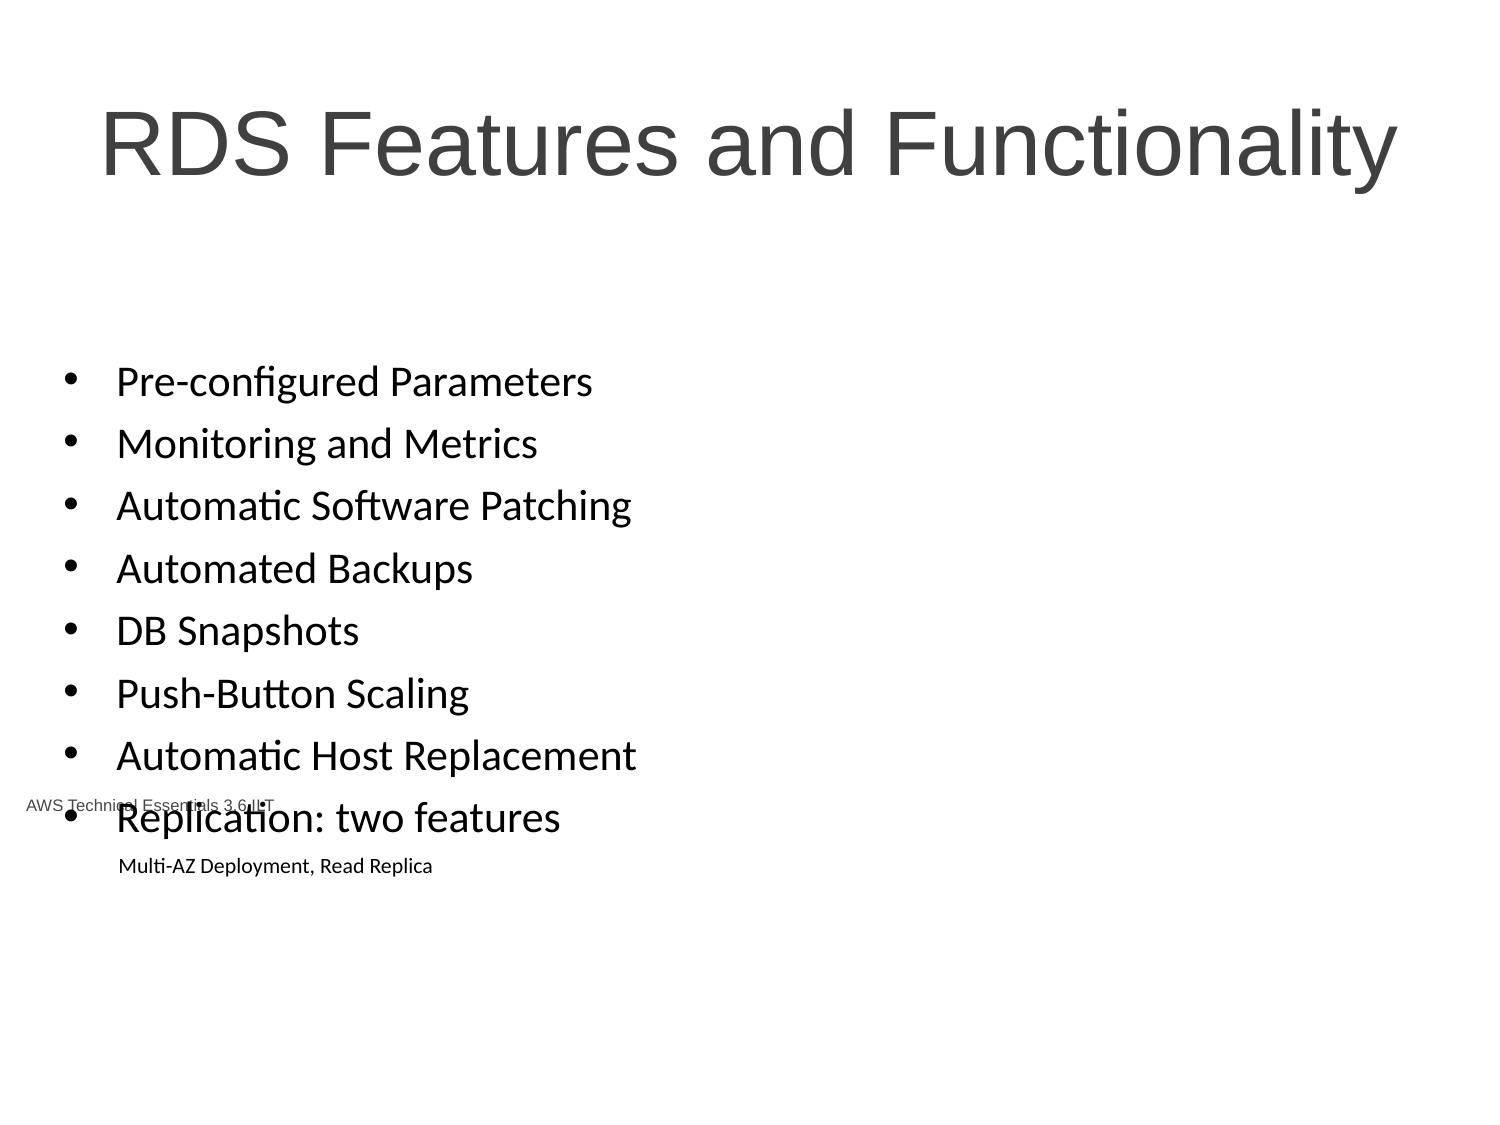

# RDS Features and Functionality

Pre-configured Parameters
Monitoring and Metrics
Automatic Software Patching
Automated Backups
DB Snapshots
Push-Button Scaling
Automatic Host Replacement
Replication: two features
           Multi-AZ Deployment, Read Replica
AWS Technical Essentials 3.6 ILT